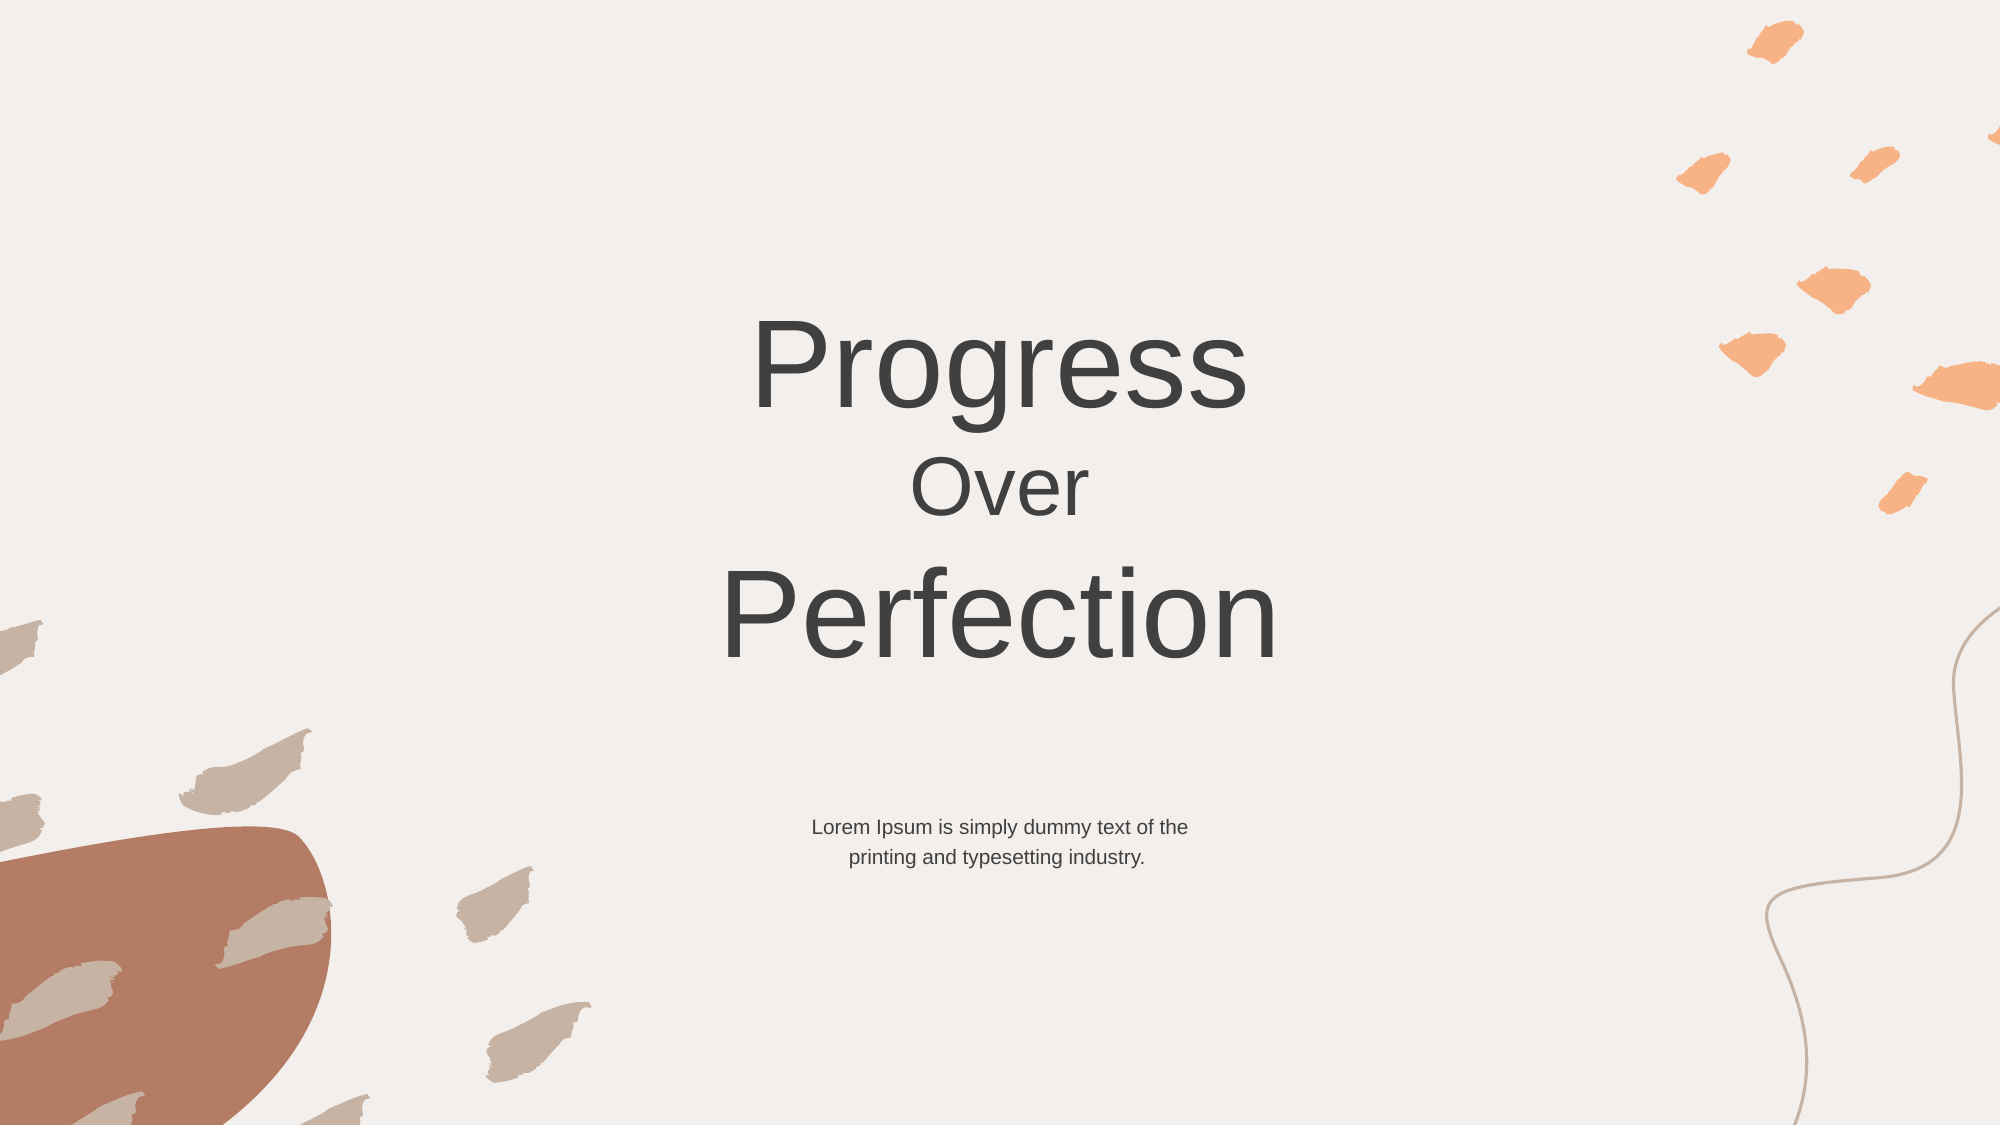

Progress
Over
Perfection

Lorem Ipsum is simply dummy text of the printing and typesetting industry.